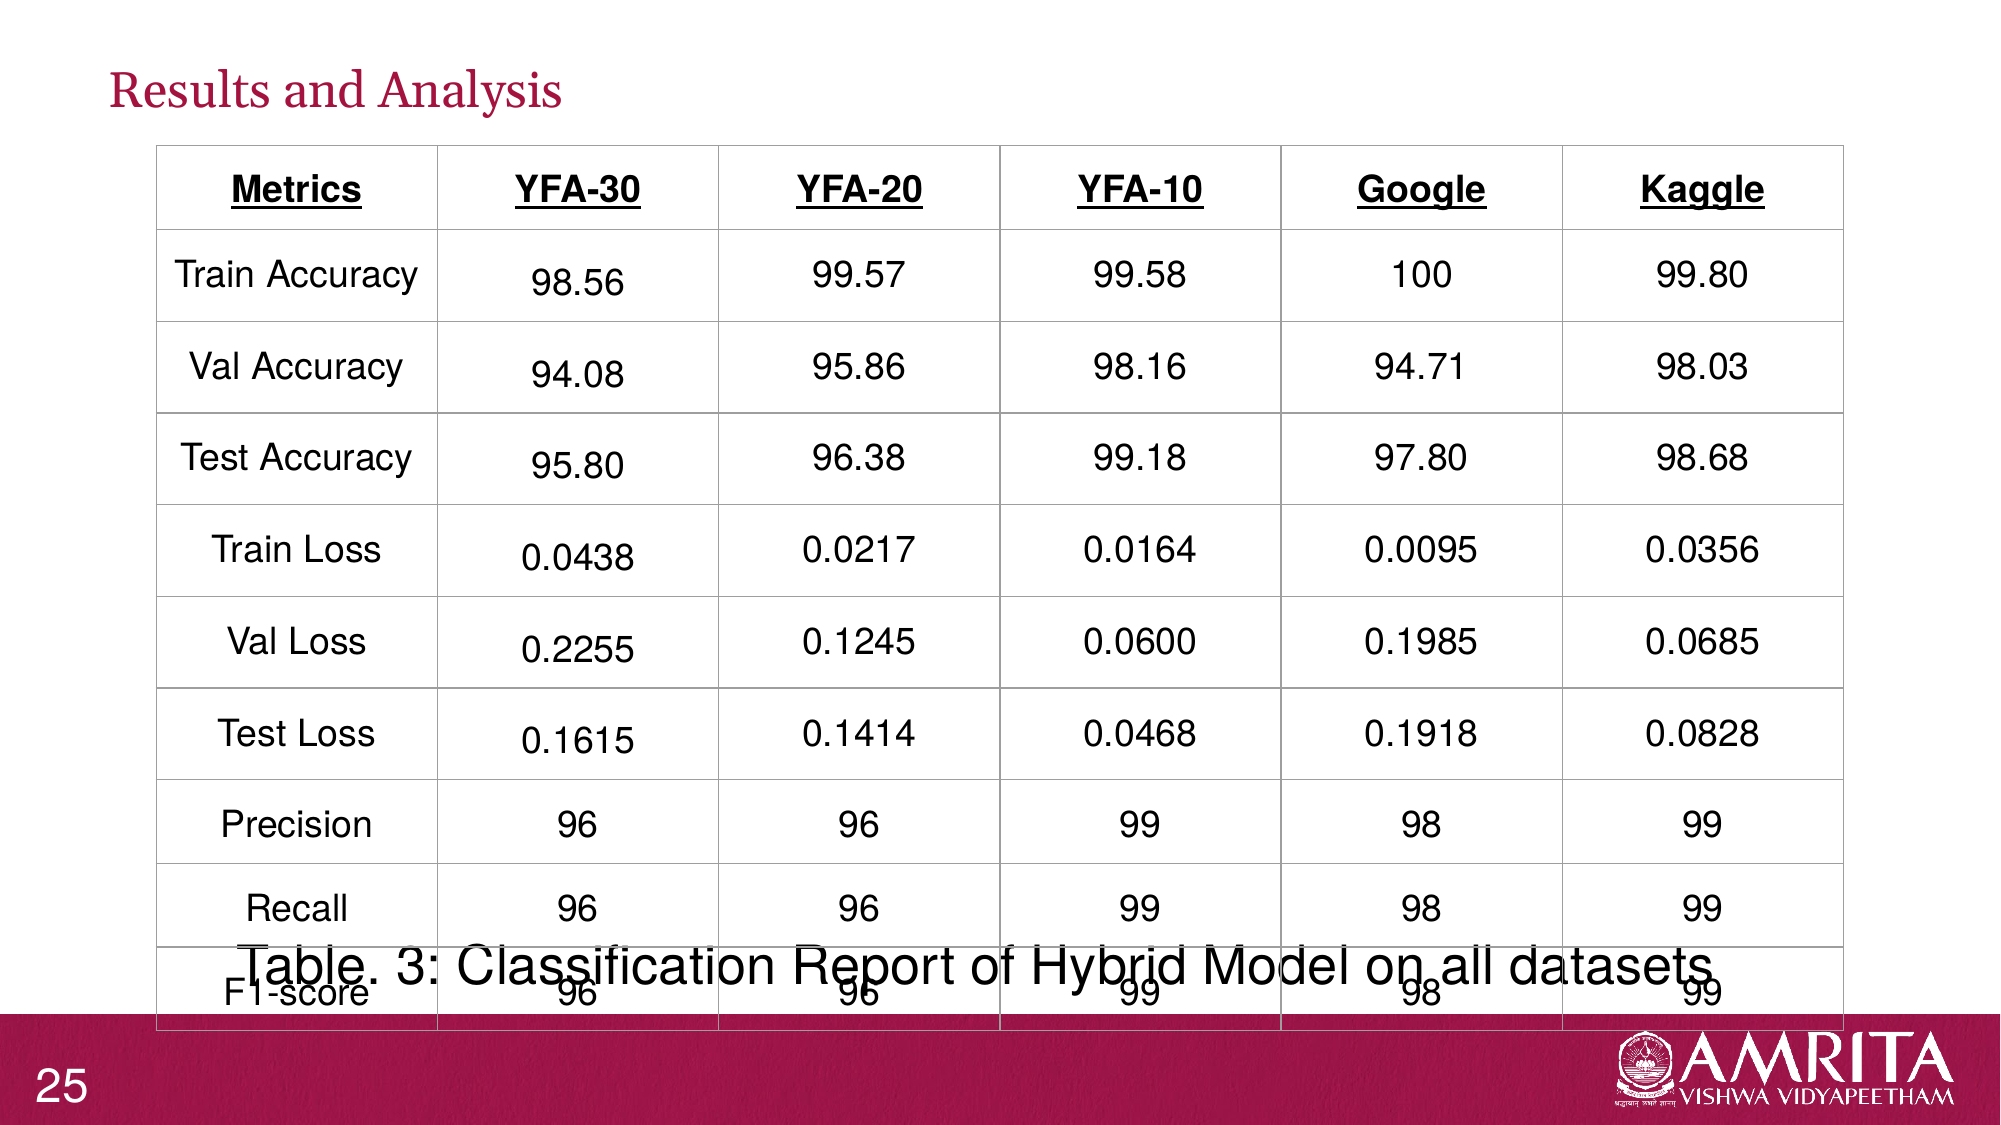

# Results and Analysis

| Metrics | YFA-30 | YFA-20 | YFA-10 | Google | Kaggle |
| --- | --- | --- | --- | --- | --- |
| Train Accuracy | 98.56 | 99.57 | 99.58 | 100 | 99.80 |
| Val Accuracy | 94.08 | 95.86 | 98.16 | 94.71 | 98.03 |
| Test Accuracy | 95.80 | 96.38 | 99.18 | 97.80 | 98.68 |
| Train Loss | 0.0438 | 0.0217 | 0.0164 | 0.0095 | 0.0356 |
| Val Loss | 0.2255 | 0.1245 | 0.0600 | 0.1985 | 0.0685 |
| Test Loss | 0.1615 | 0.1414 | 0.0468 | 0.1918 | 0.0828 |
| Precision | 96 | 96 | 99 | 98 | 99 |
| Recall | 96 | 96 | 99 | 98 | 99 |
| F1-score | 96 | 96 | 99 | 98 | 99 |
Table. 3: Classification Report of Hybrid Model on all datasets
25